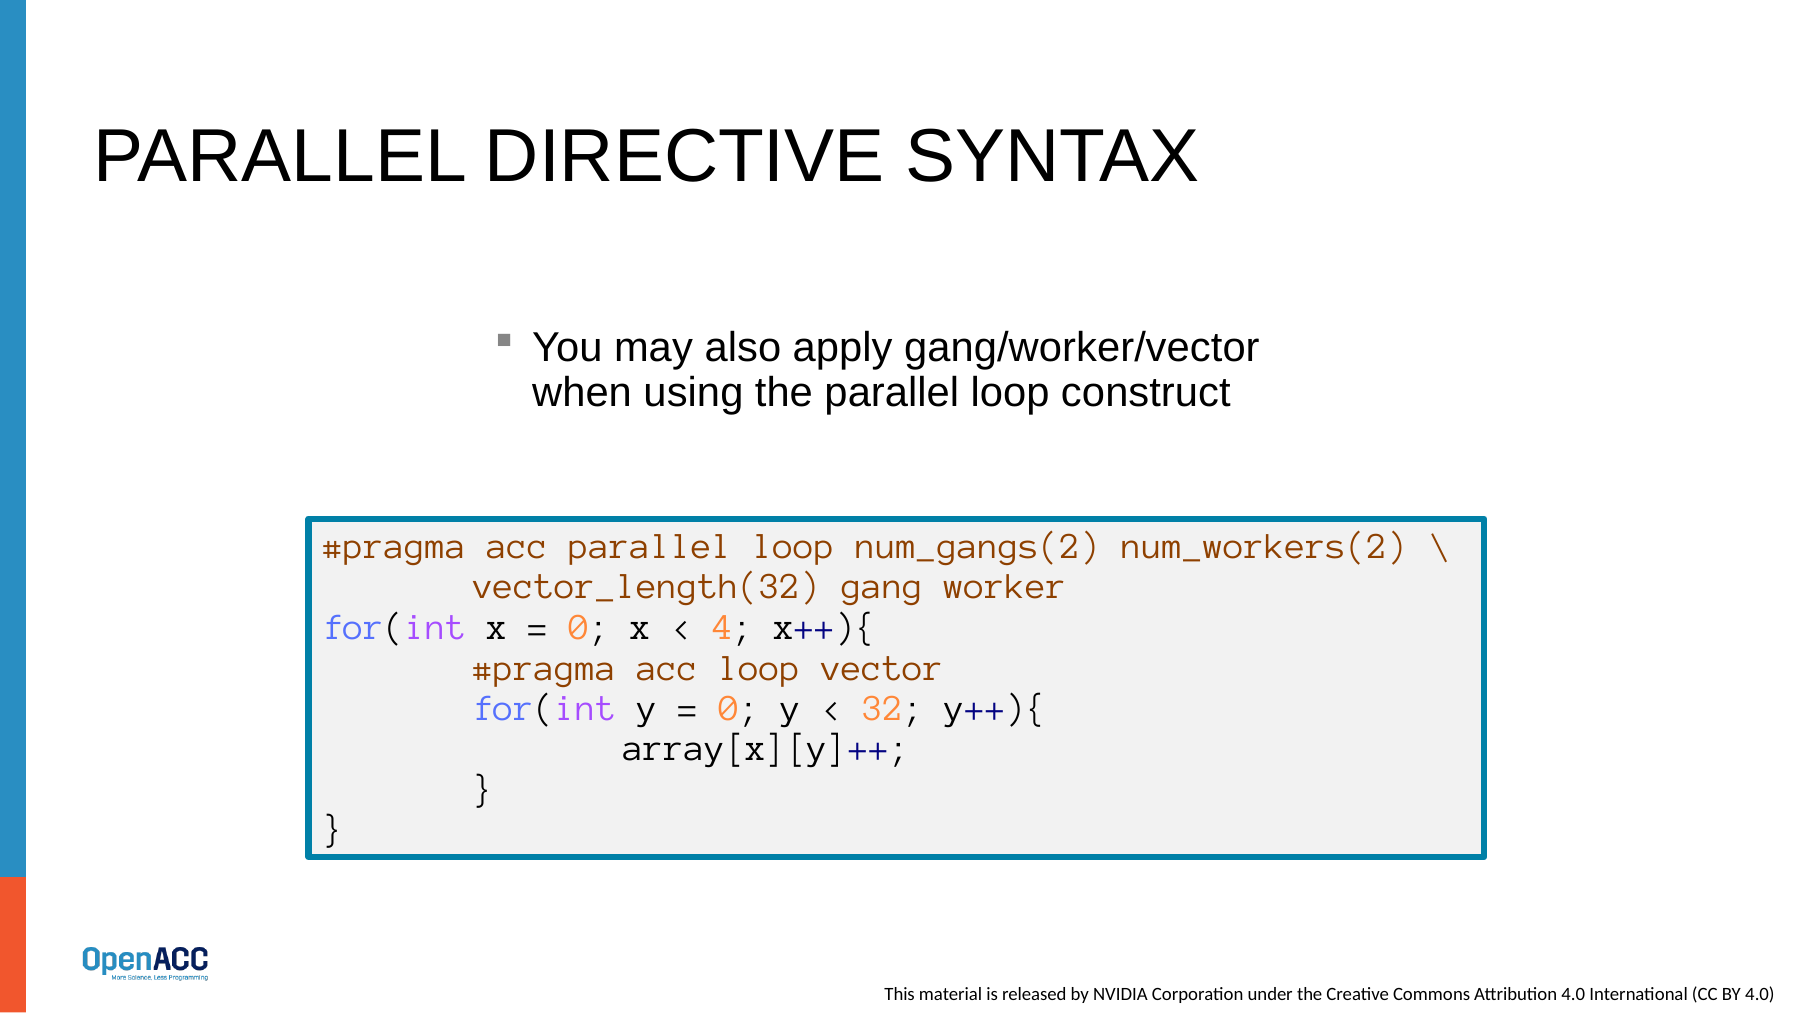

# Parallel directive syntax
You may also apply gang/worker/vector when using the parallel loop construct
#pragma acc parallel loop num_gangs(2) num_workers(2) \ 	vector_length(32) gang worker
for(int x = 0; x < 4; x++){
	#pragma acc loop vector
	for(int y = 0; y < 32; y++){
		array[x][y]++;
	}
}